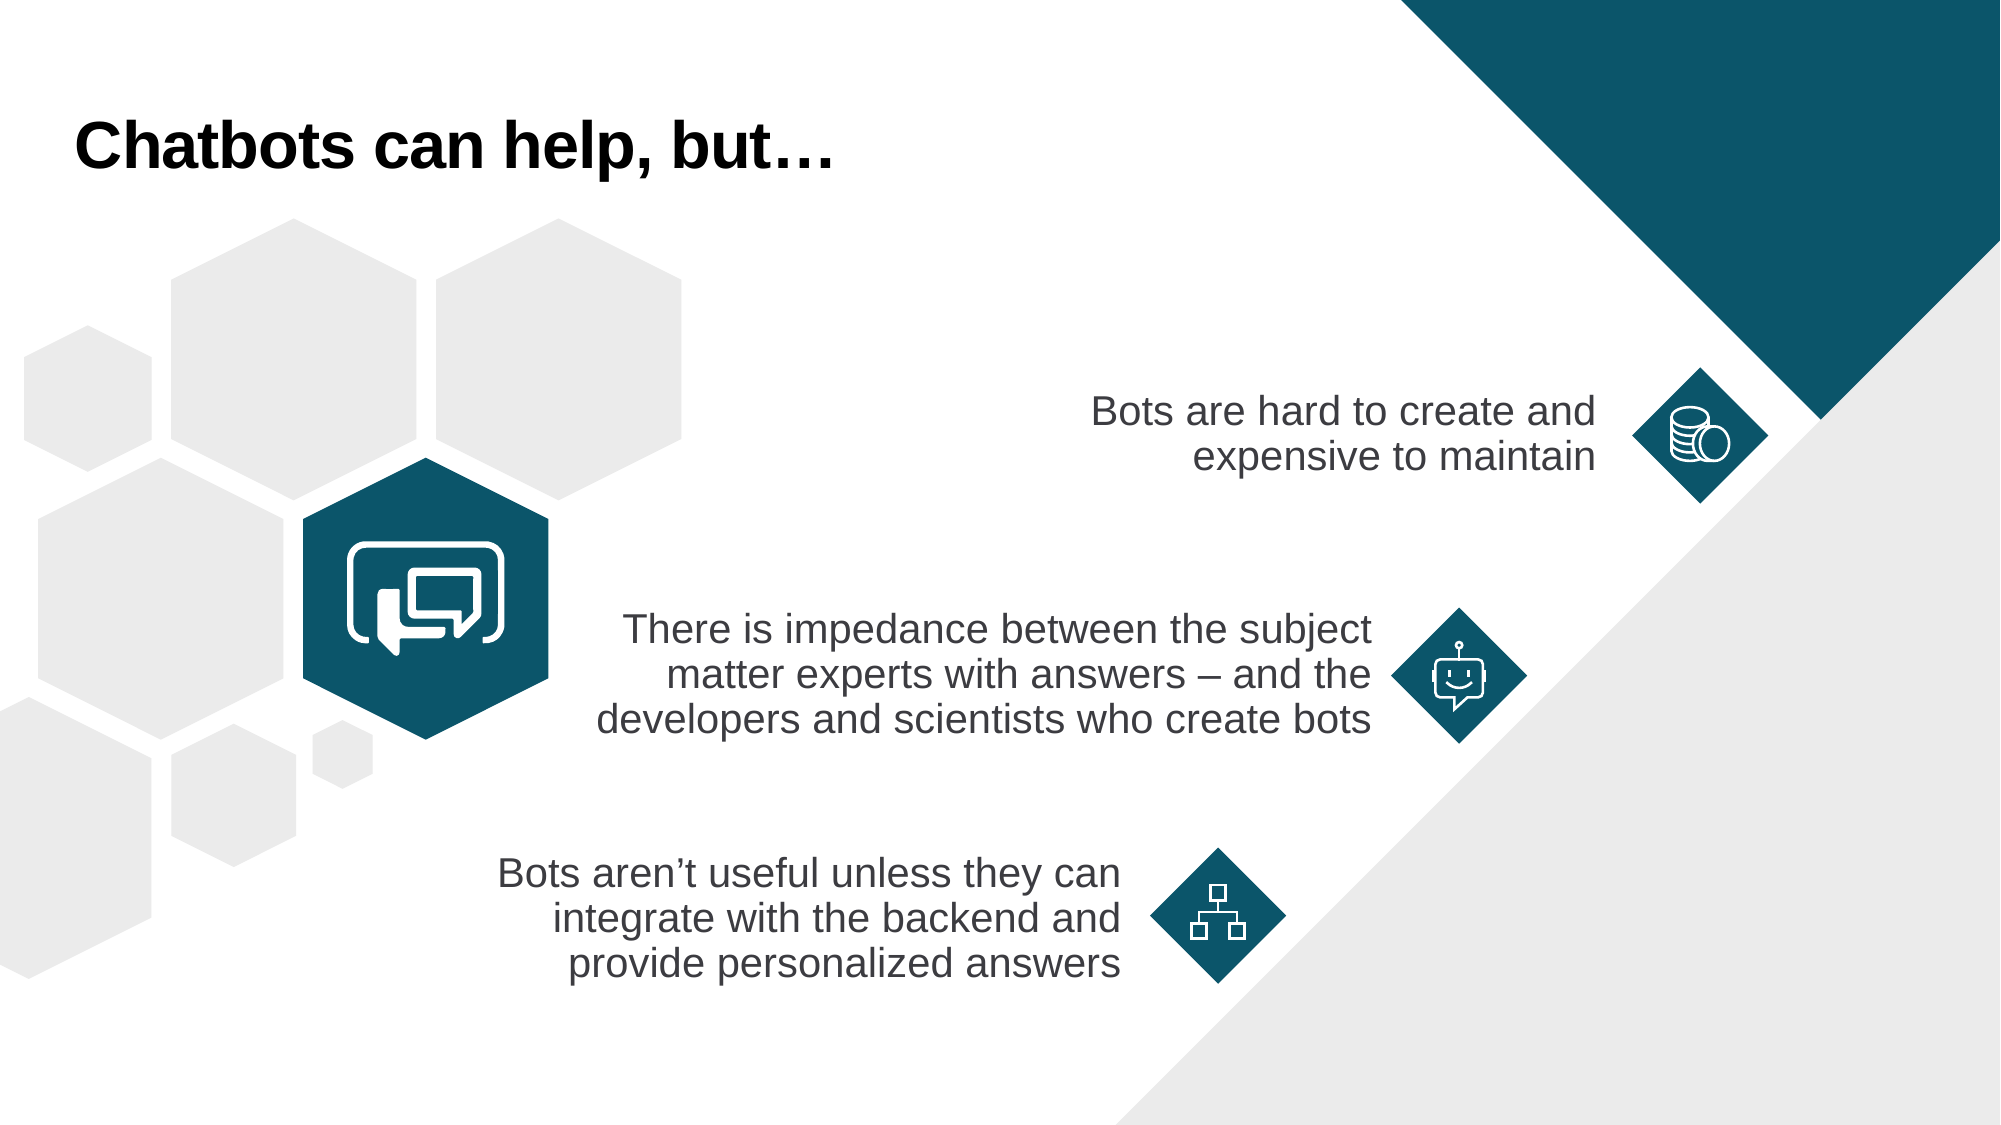

# Chatbots can help, but…

Bots are hard to create and expensive to maintain
There is impedance between the subject matter experts with answers – and the developers and scientists who create bots

Bots aren’t useful unless they can integrate with the backend and provide personalized answers